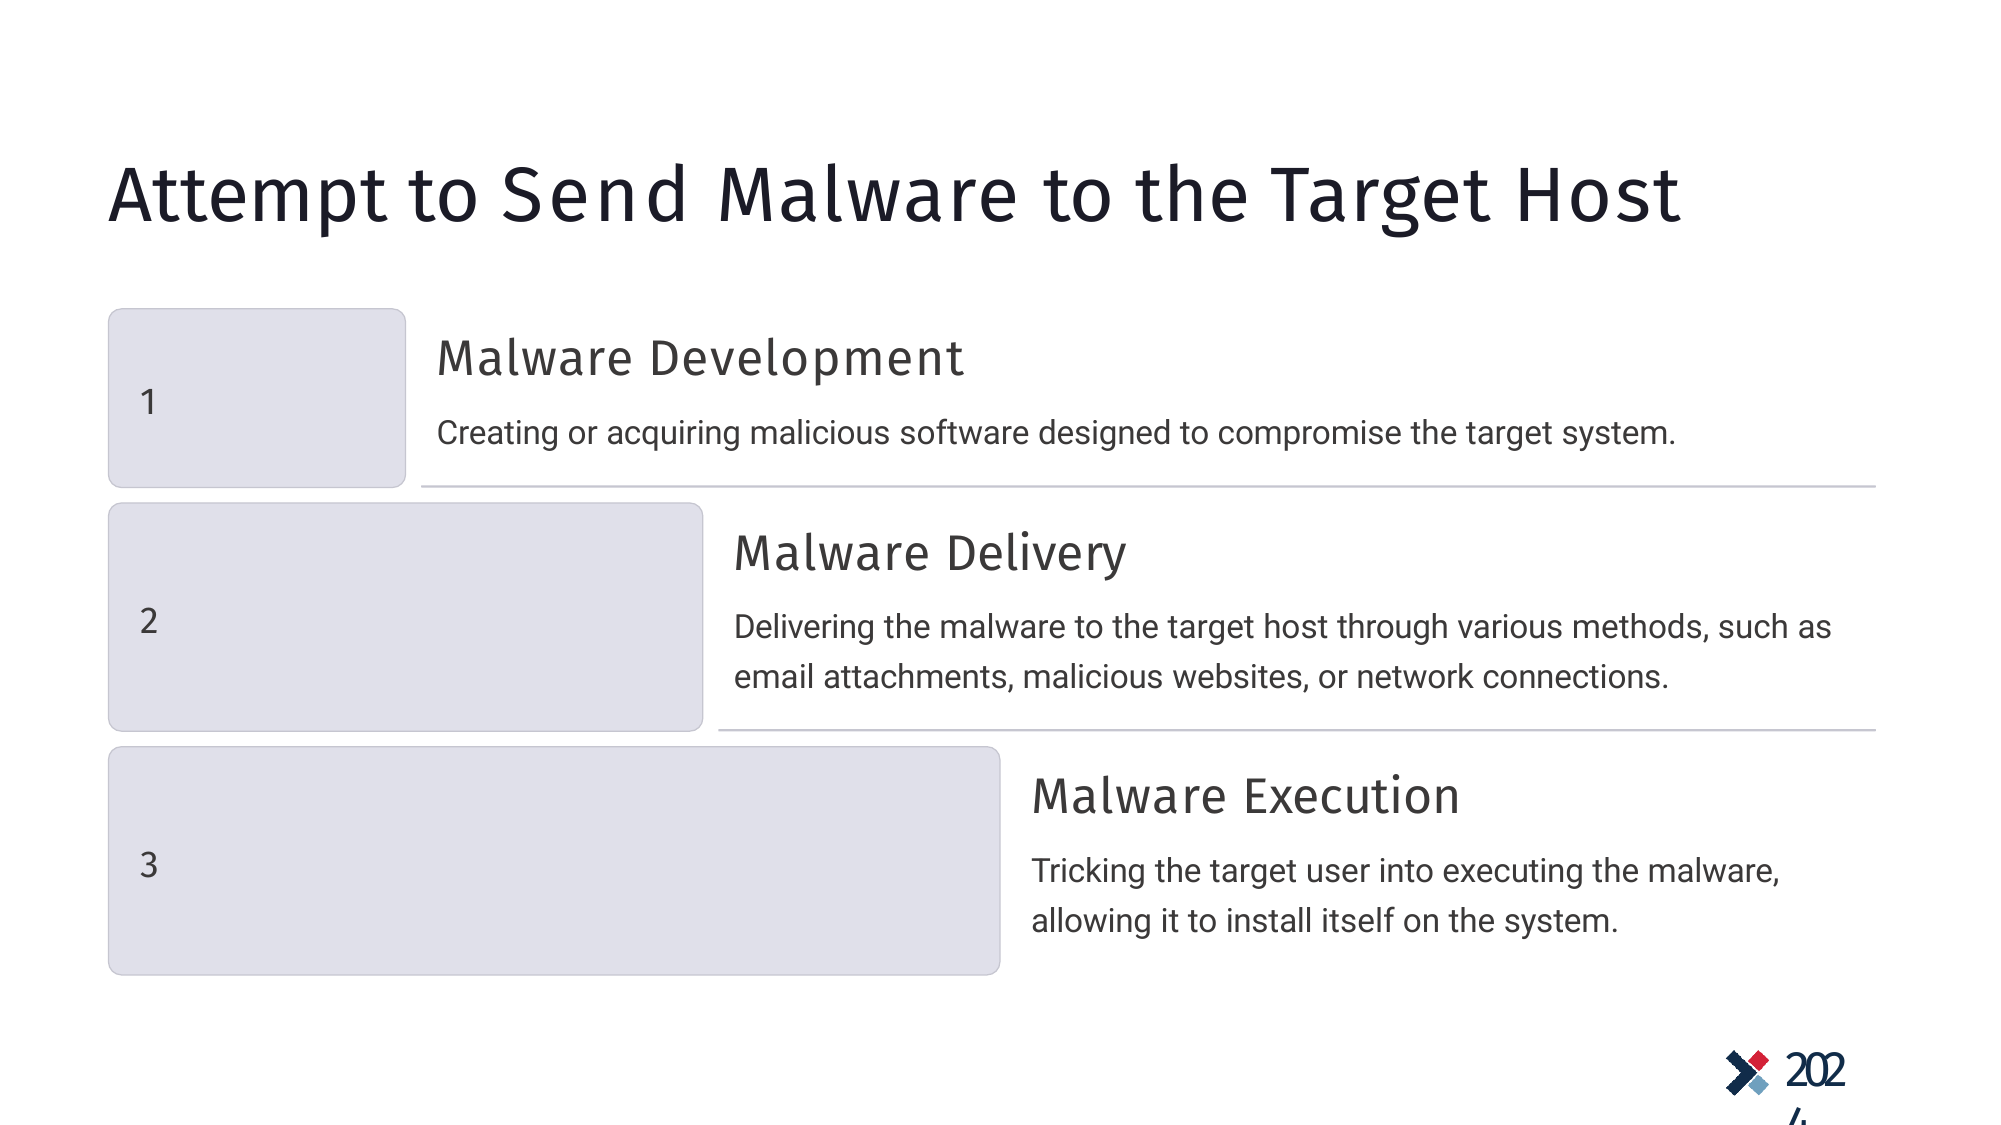

# Attempt to Send Malware to the Target Host

Malware Development
Creating or acquiring malicious software designed to compromise the target system.
1

Malware Delivery
Delivering the malware to the target host through various methods, such as email attachments, malicious websites, or network connections.
2

Malware Execution
Tricking the target user into executing the malware, allowing it to install itself on the system.
3
2024